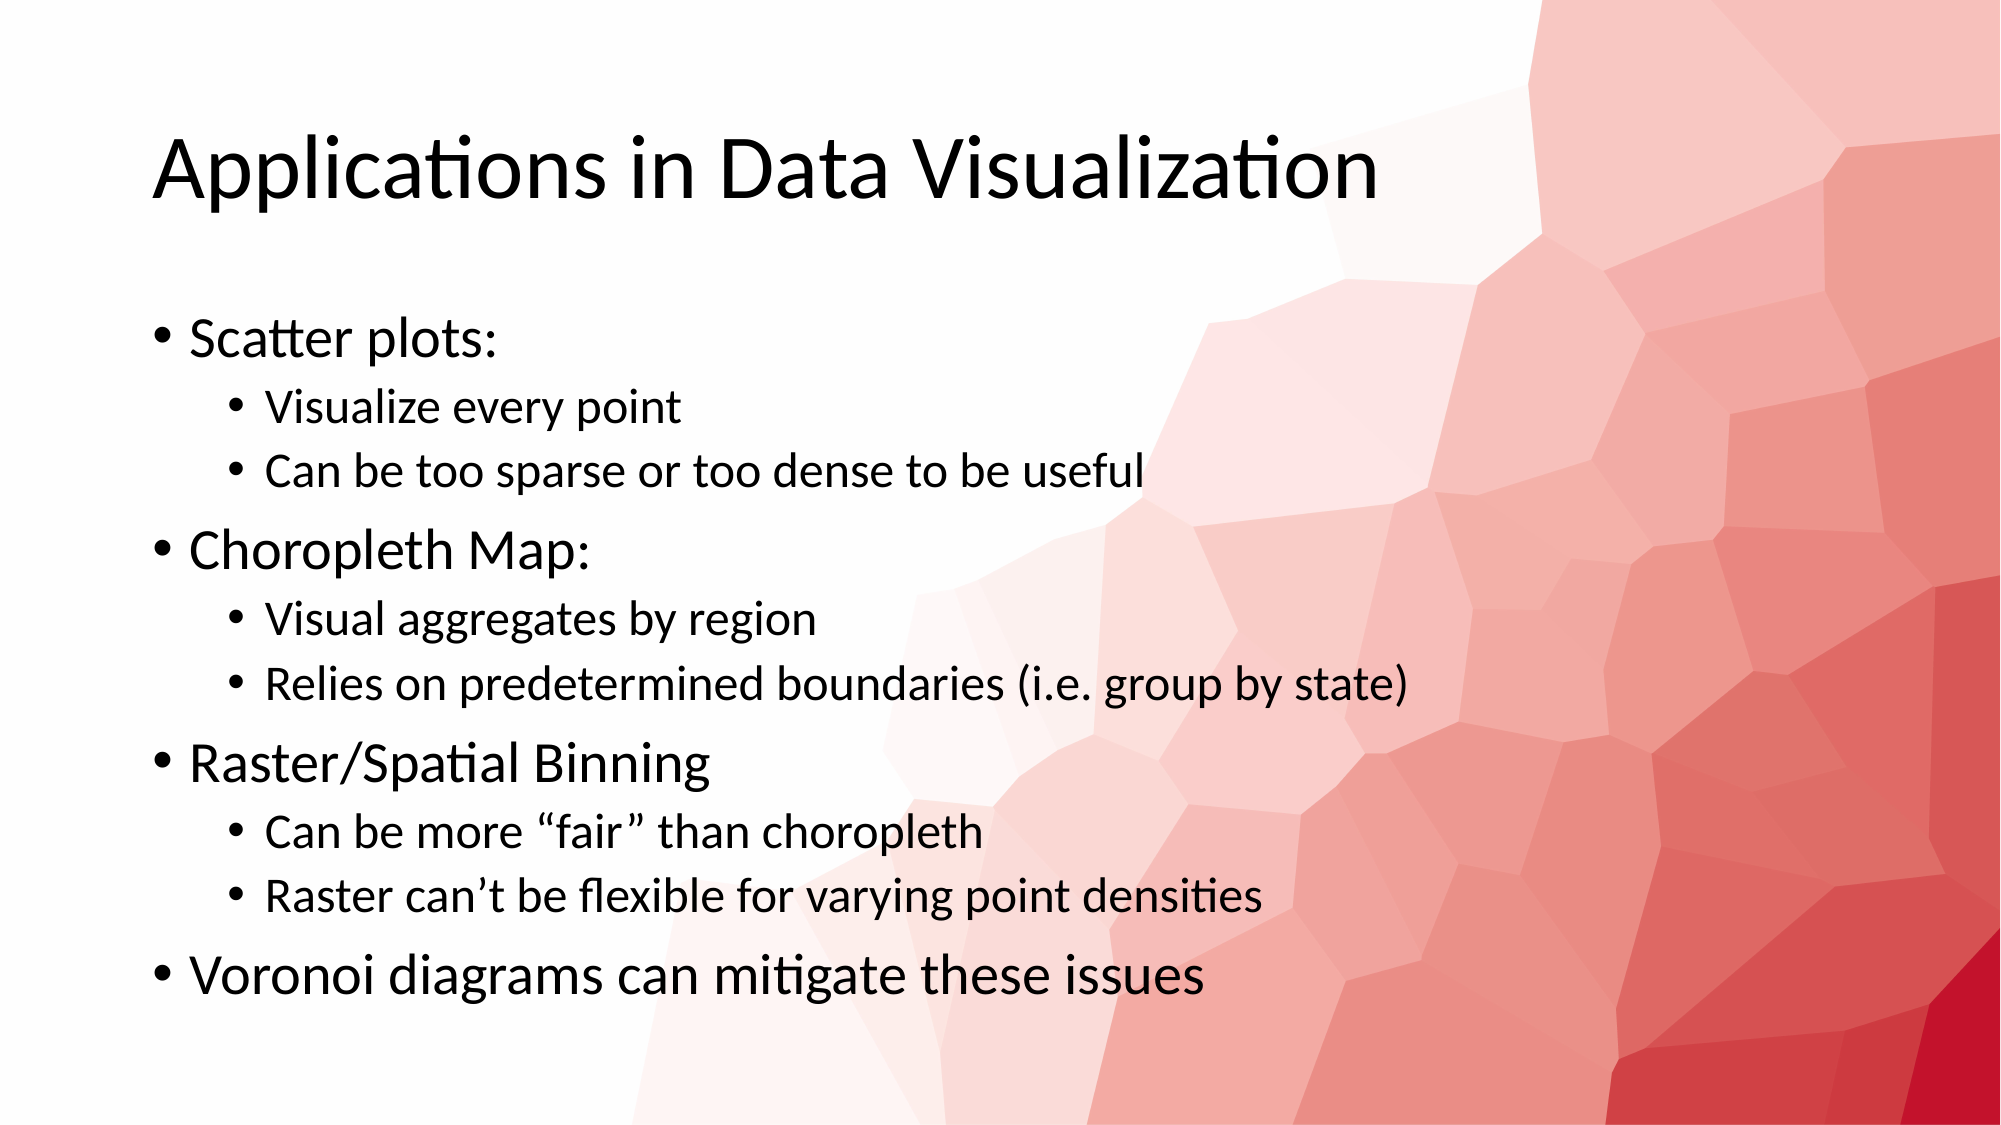

# Applications in Data Visualization
Scatter plots:
Visualize every point
Can be too sparse or too dense to be useful
Choropleth Map:
Visual aggregates by region
Relies on predetermined boundaries (i.e. group by state)
Raster/Spatial Binning
Can be more “fair” than choropleth
Raster can’t be flexible for varying point densities
Voronoi diagrams can mitigate these issues